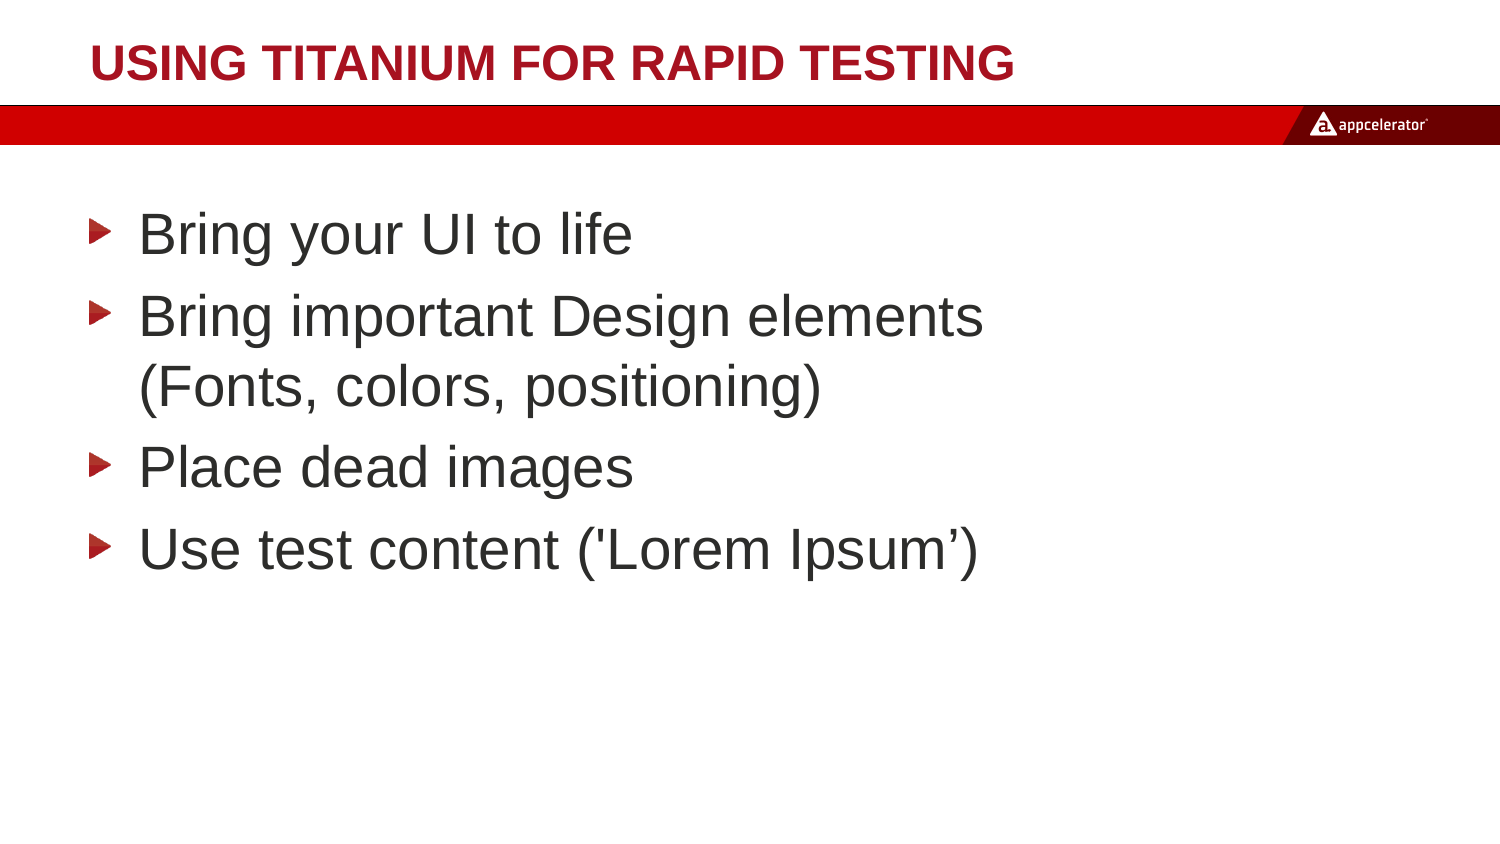

# Using Titanium for Rapid Testing
Bring your UI to life
Bring important Design elements
(Fonts, colors, positioning)
Place dead images
Use test content ('Lorem Ipsum’)